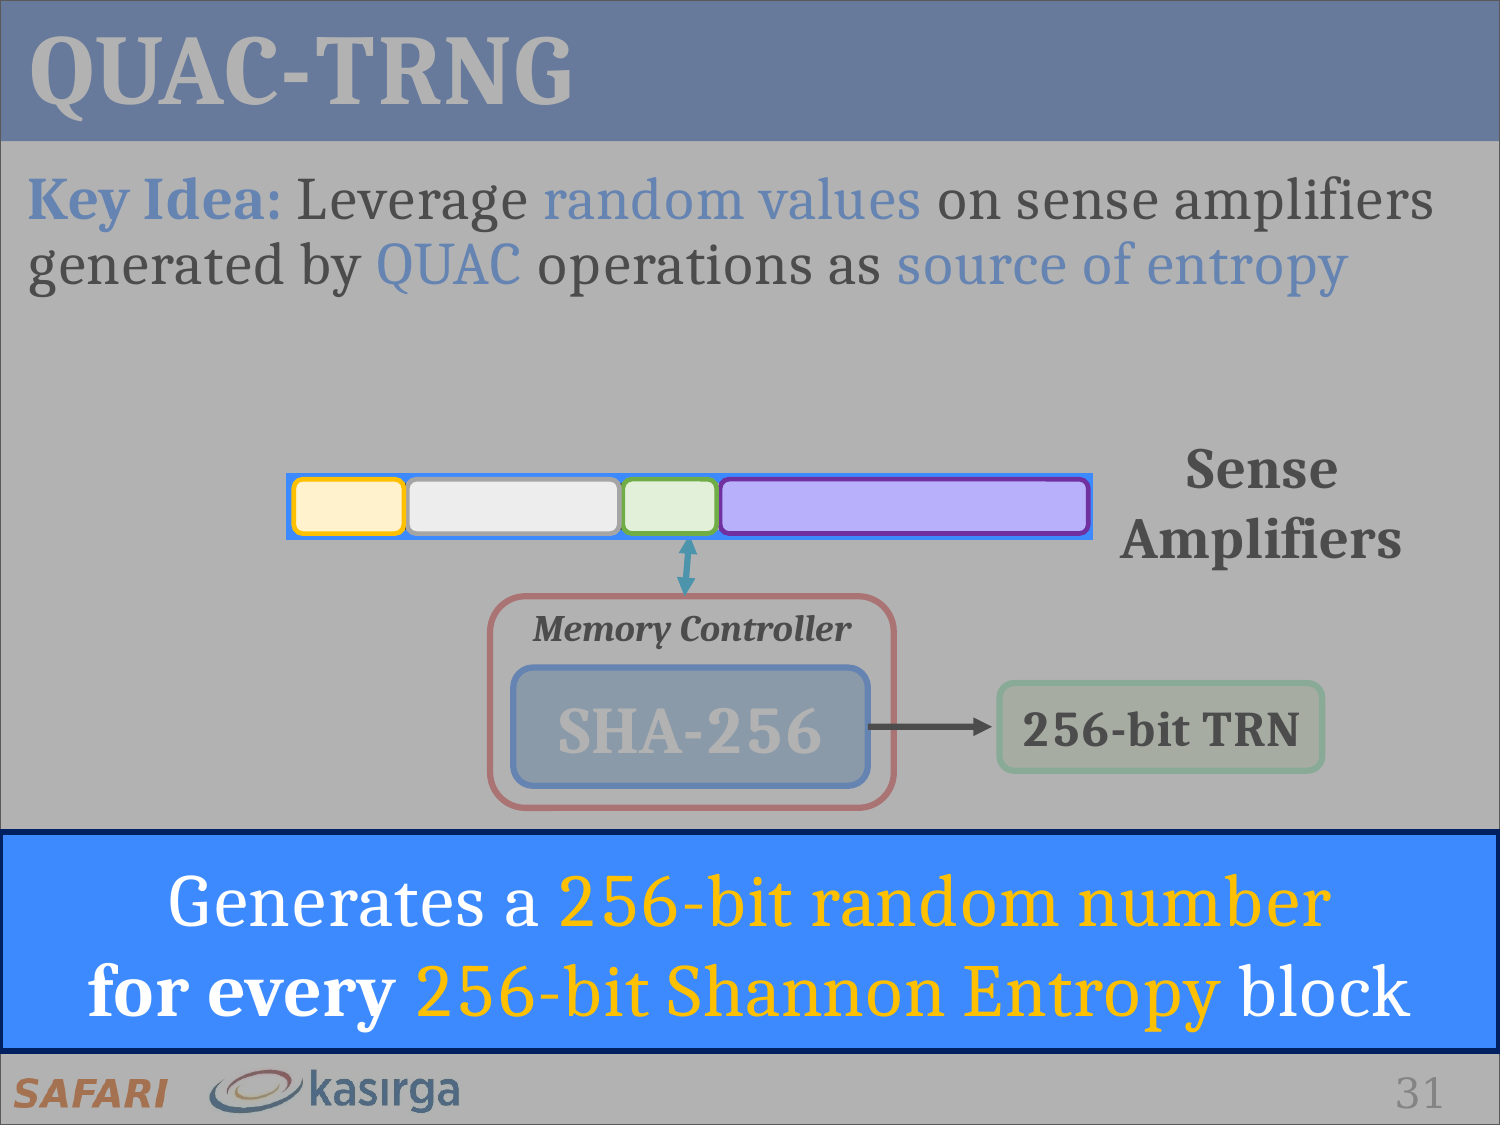

# QUAC-TRNG

Key Idea: Leverage random values on sense amplifiers generated by QUAC operations as source of entropy
Sense Amplifiers

Memory Controller
SHA-256
256-bit TRN

Generates a 256-bit random number
for every 256-bit Shannon Entropy block
Step 1
Initialize
Step 2
QUAC
Step 3
Read
Step 4
Post-process